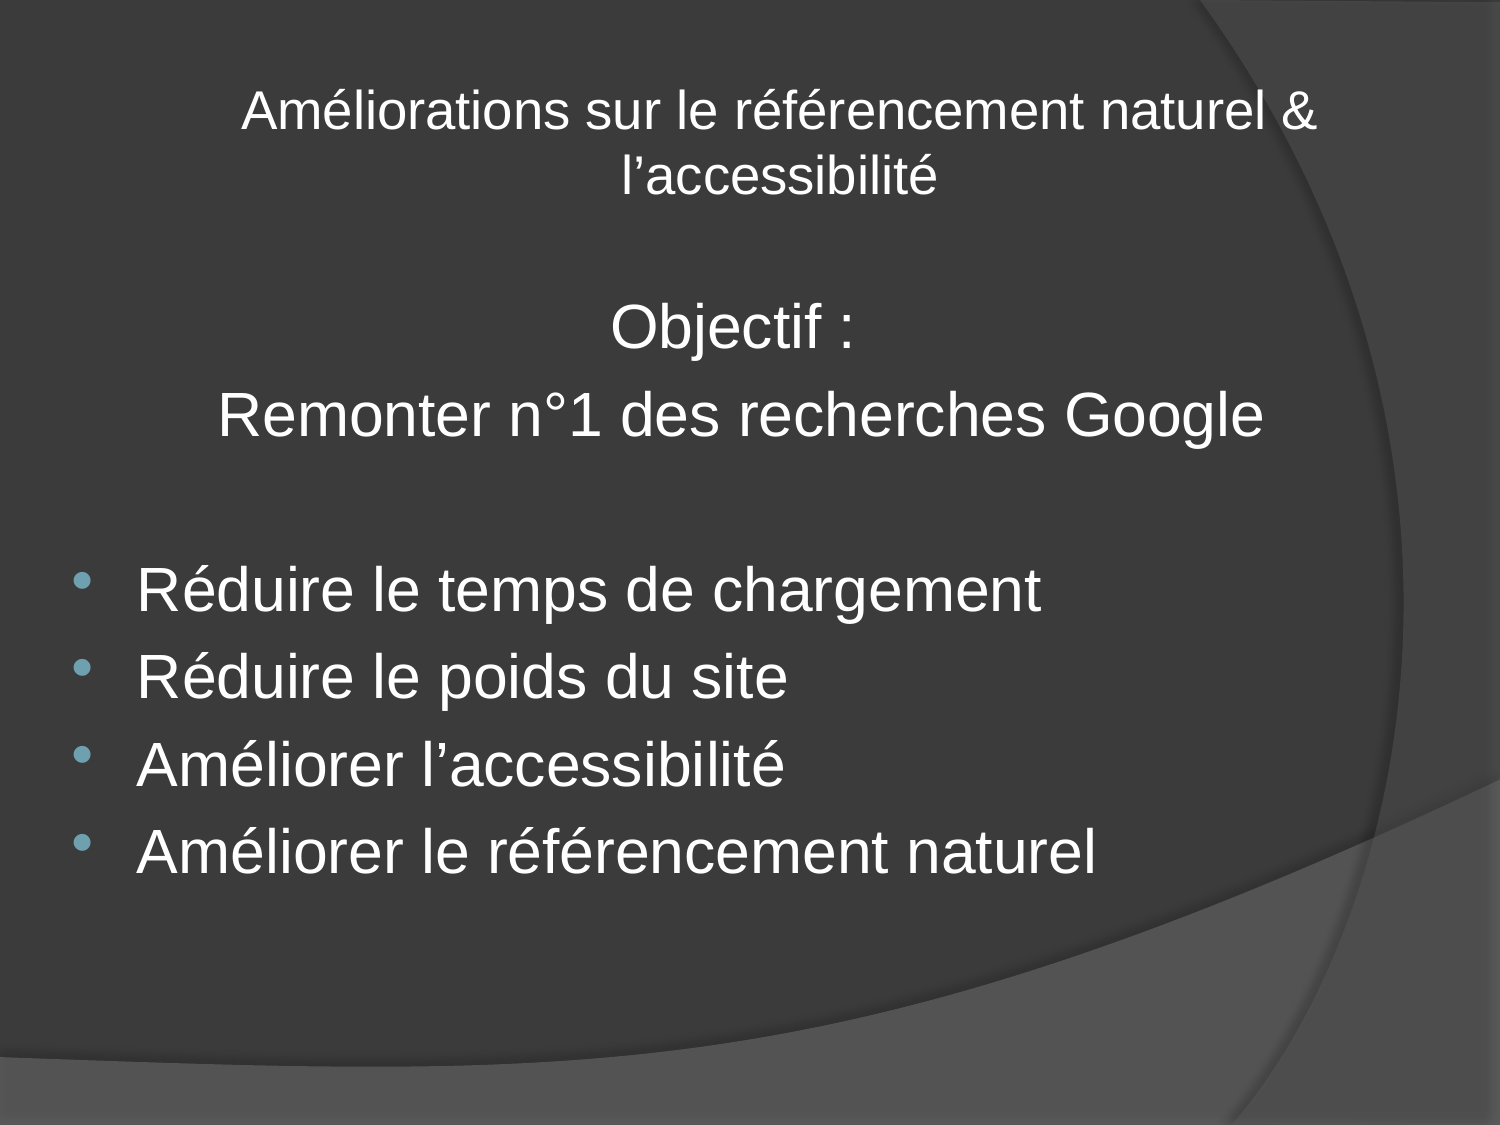

# Améliorations sur le référencement naturel & l’accessibilité
Objectif :
Remonter n°1 des recherches Google

Réduire le temps de chargement
Réduire le poids du site
Améliorer l’accessibilité
Améliorer le référencement naturel